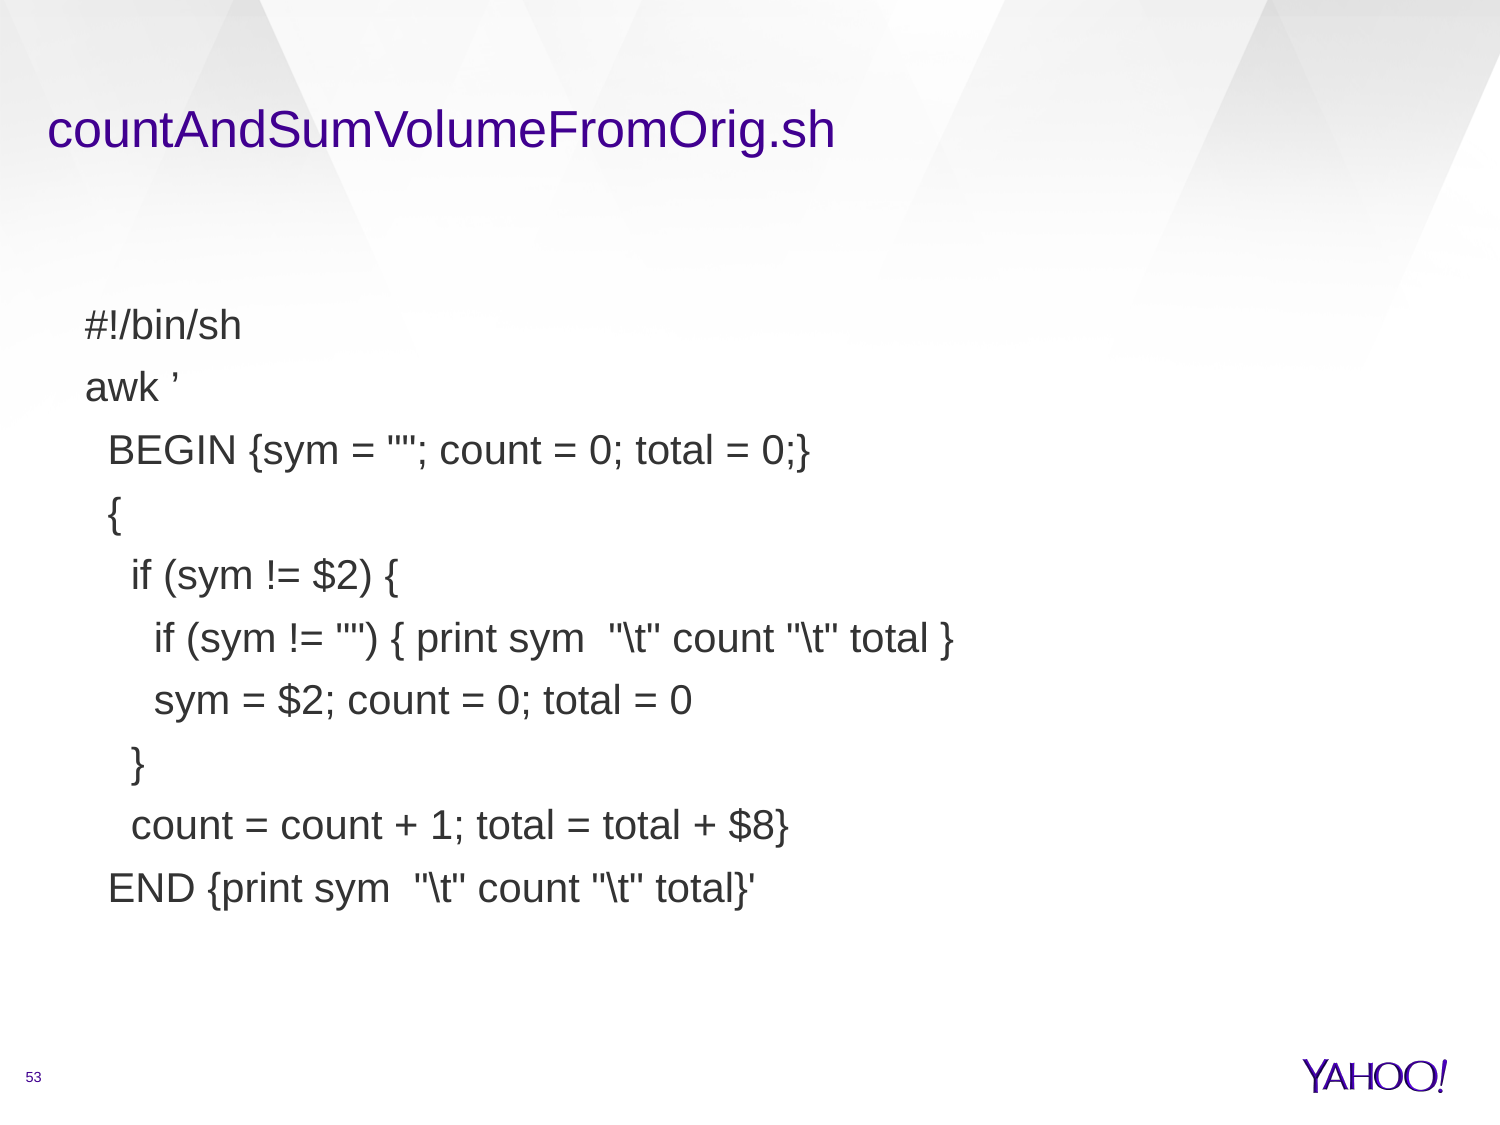

# countAndSumVolumeFromOrig.sh
#!/bin/sh
awk ’
  BEGIN {sym = ""; count = 0; total = 0;}
  {
    if (sym != $2) {
      if (sym != "") { print sym  "\t" count "\t" total }
      sym = $2; count = 0; total = 0
    }
    count = count + 1; total = total + $8}
  END {print sym  "\t" count "\t" total}'

53